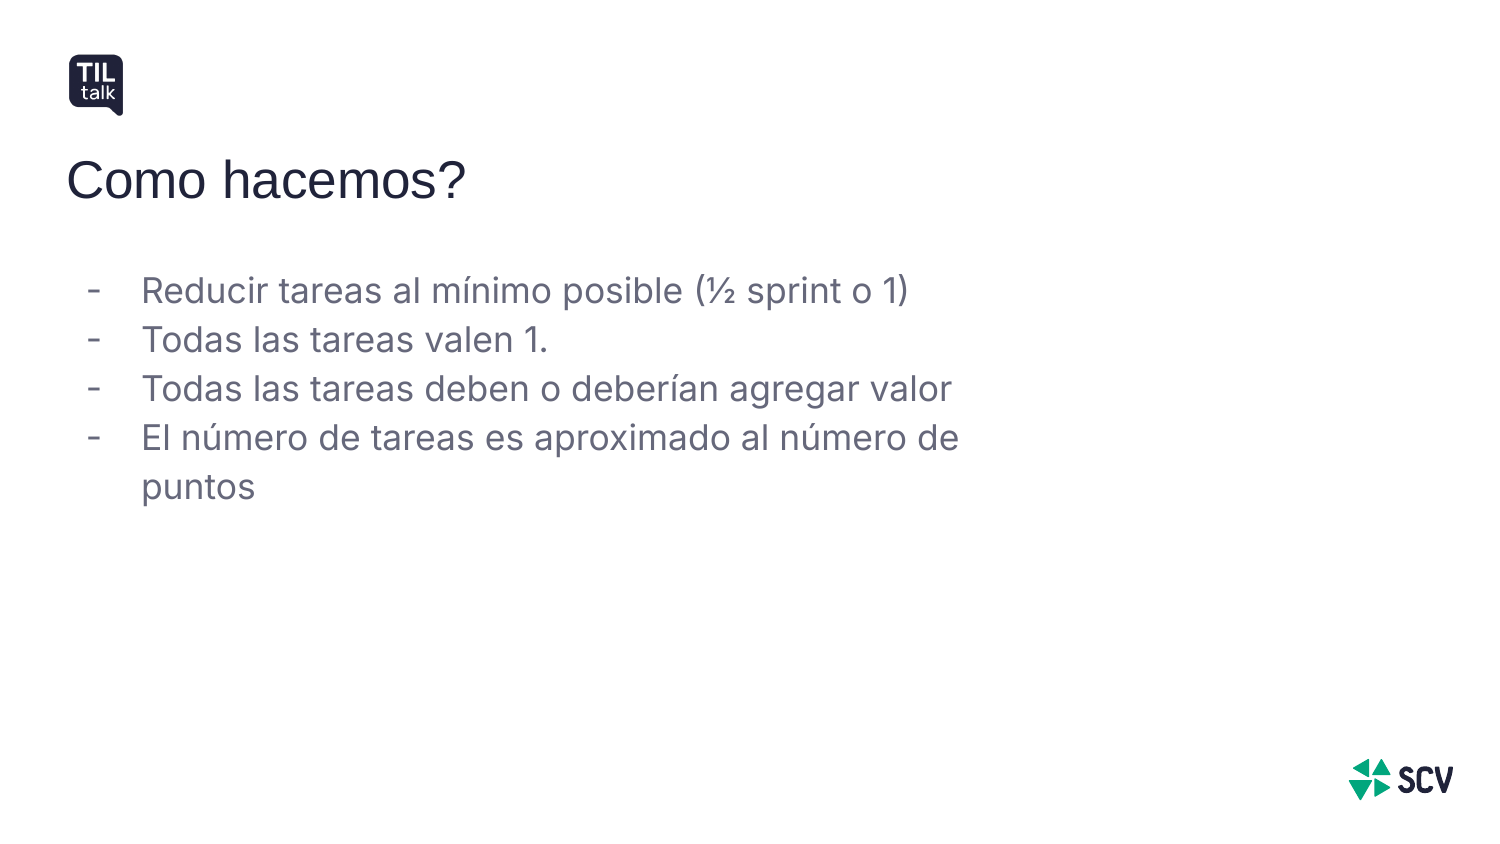

# Como hacemos?
Reducir tareas al mínimo posible (½ sprint o 1)
Todas las tareas valen 1.
Todas las tareas deben o deberían agregar valor
El número de tareas es aproximado al número de puntos